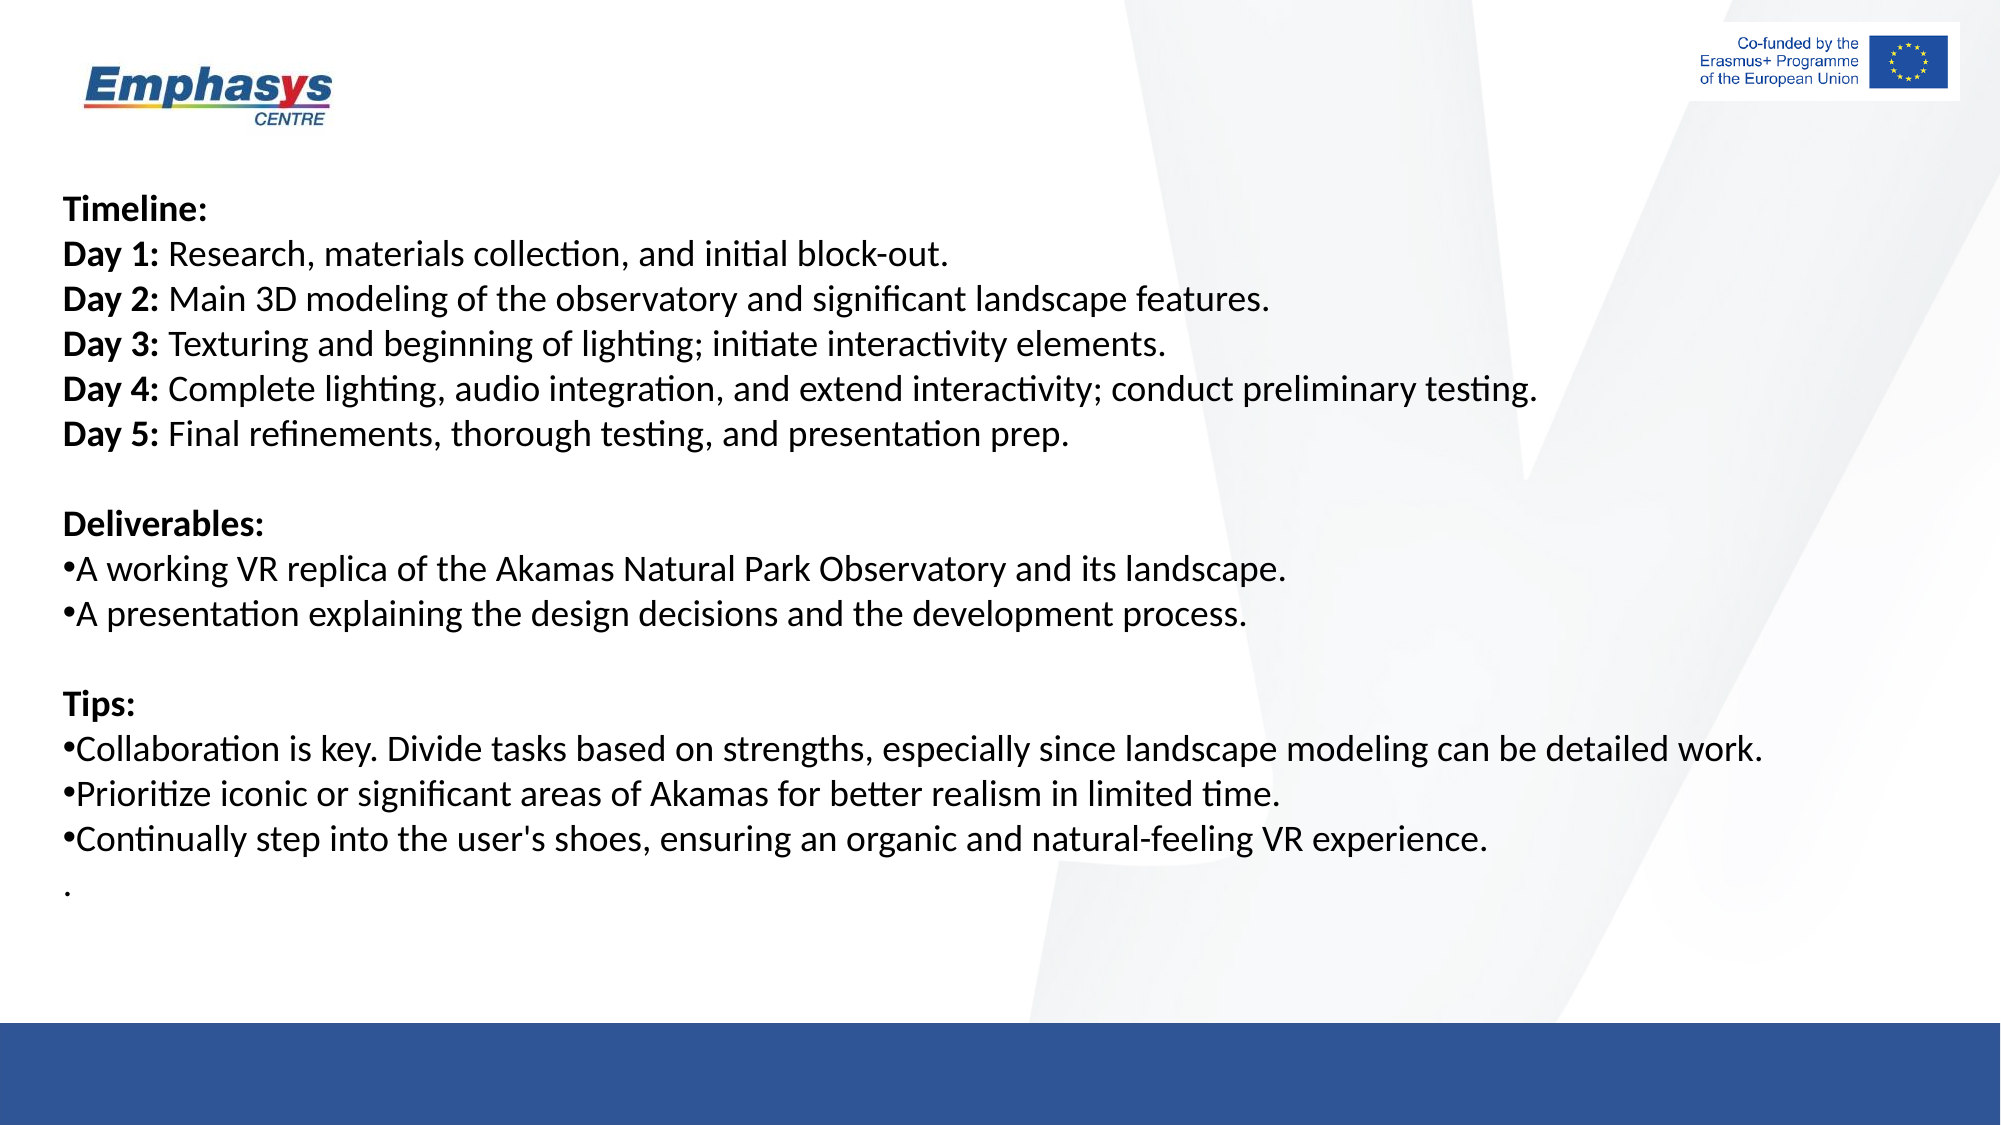

Timeline:
Day 1: Research, materials collection, and initial block-out.
Day 2: Main 3D modeling of the observatory and significant landscape features.
Day 3: Texturing and beginning of lighting; initiate interactivity elements.
Day 4: Complete lighting, audio integration, and extend interactivity; conduct preliminary testing.
Day 5: Final refinements, thorough testing, and presentation prep.

Deliverables:
A working VR replica of the Akamas Natural Park Observatory and its landscape.
A presentation explaining the design decisions and the development process.

Tips:
Collaboration is key. Divide tasks based on strengths, especially since landscape modeling can be detailed work.
Prioritize iconic or significant areas of Akamas for better realism in limited time.
Continually step into the user's shoes, ensuring an organic and natural-feeling VR experience.
.